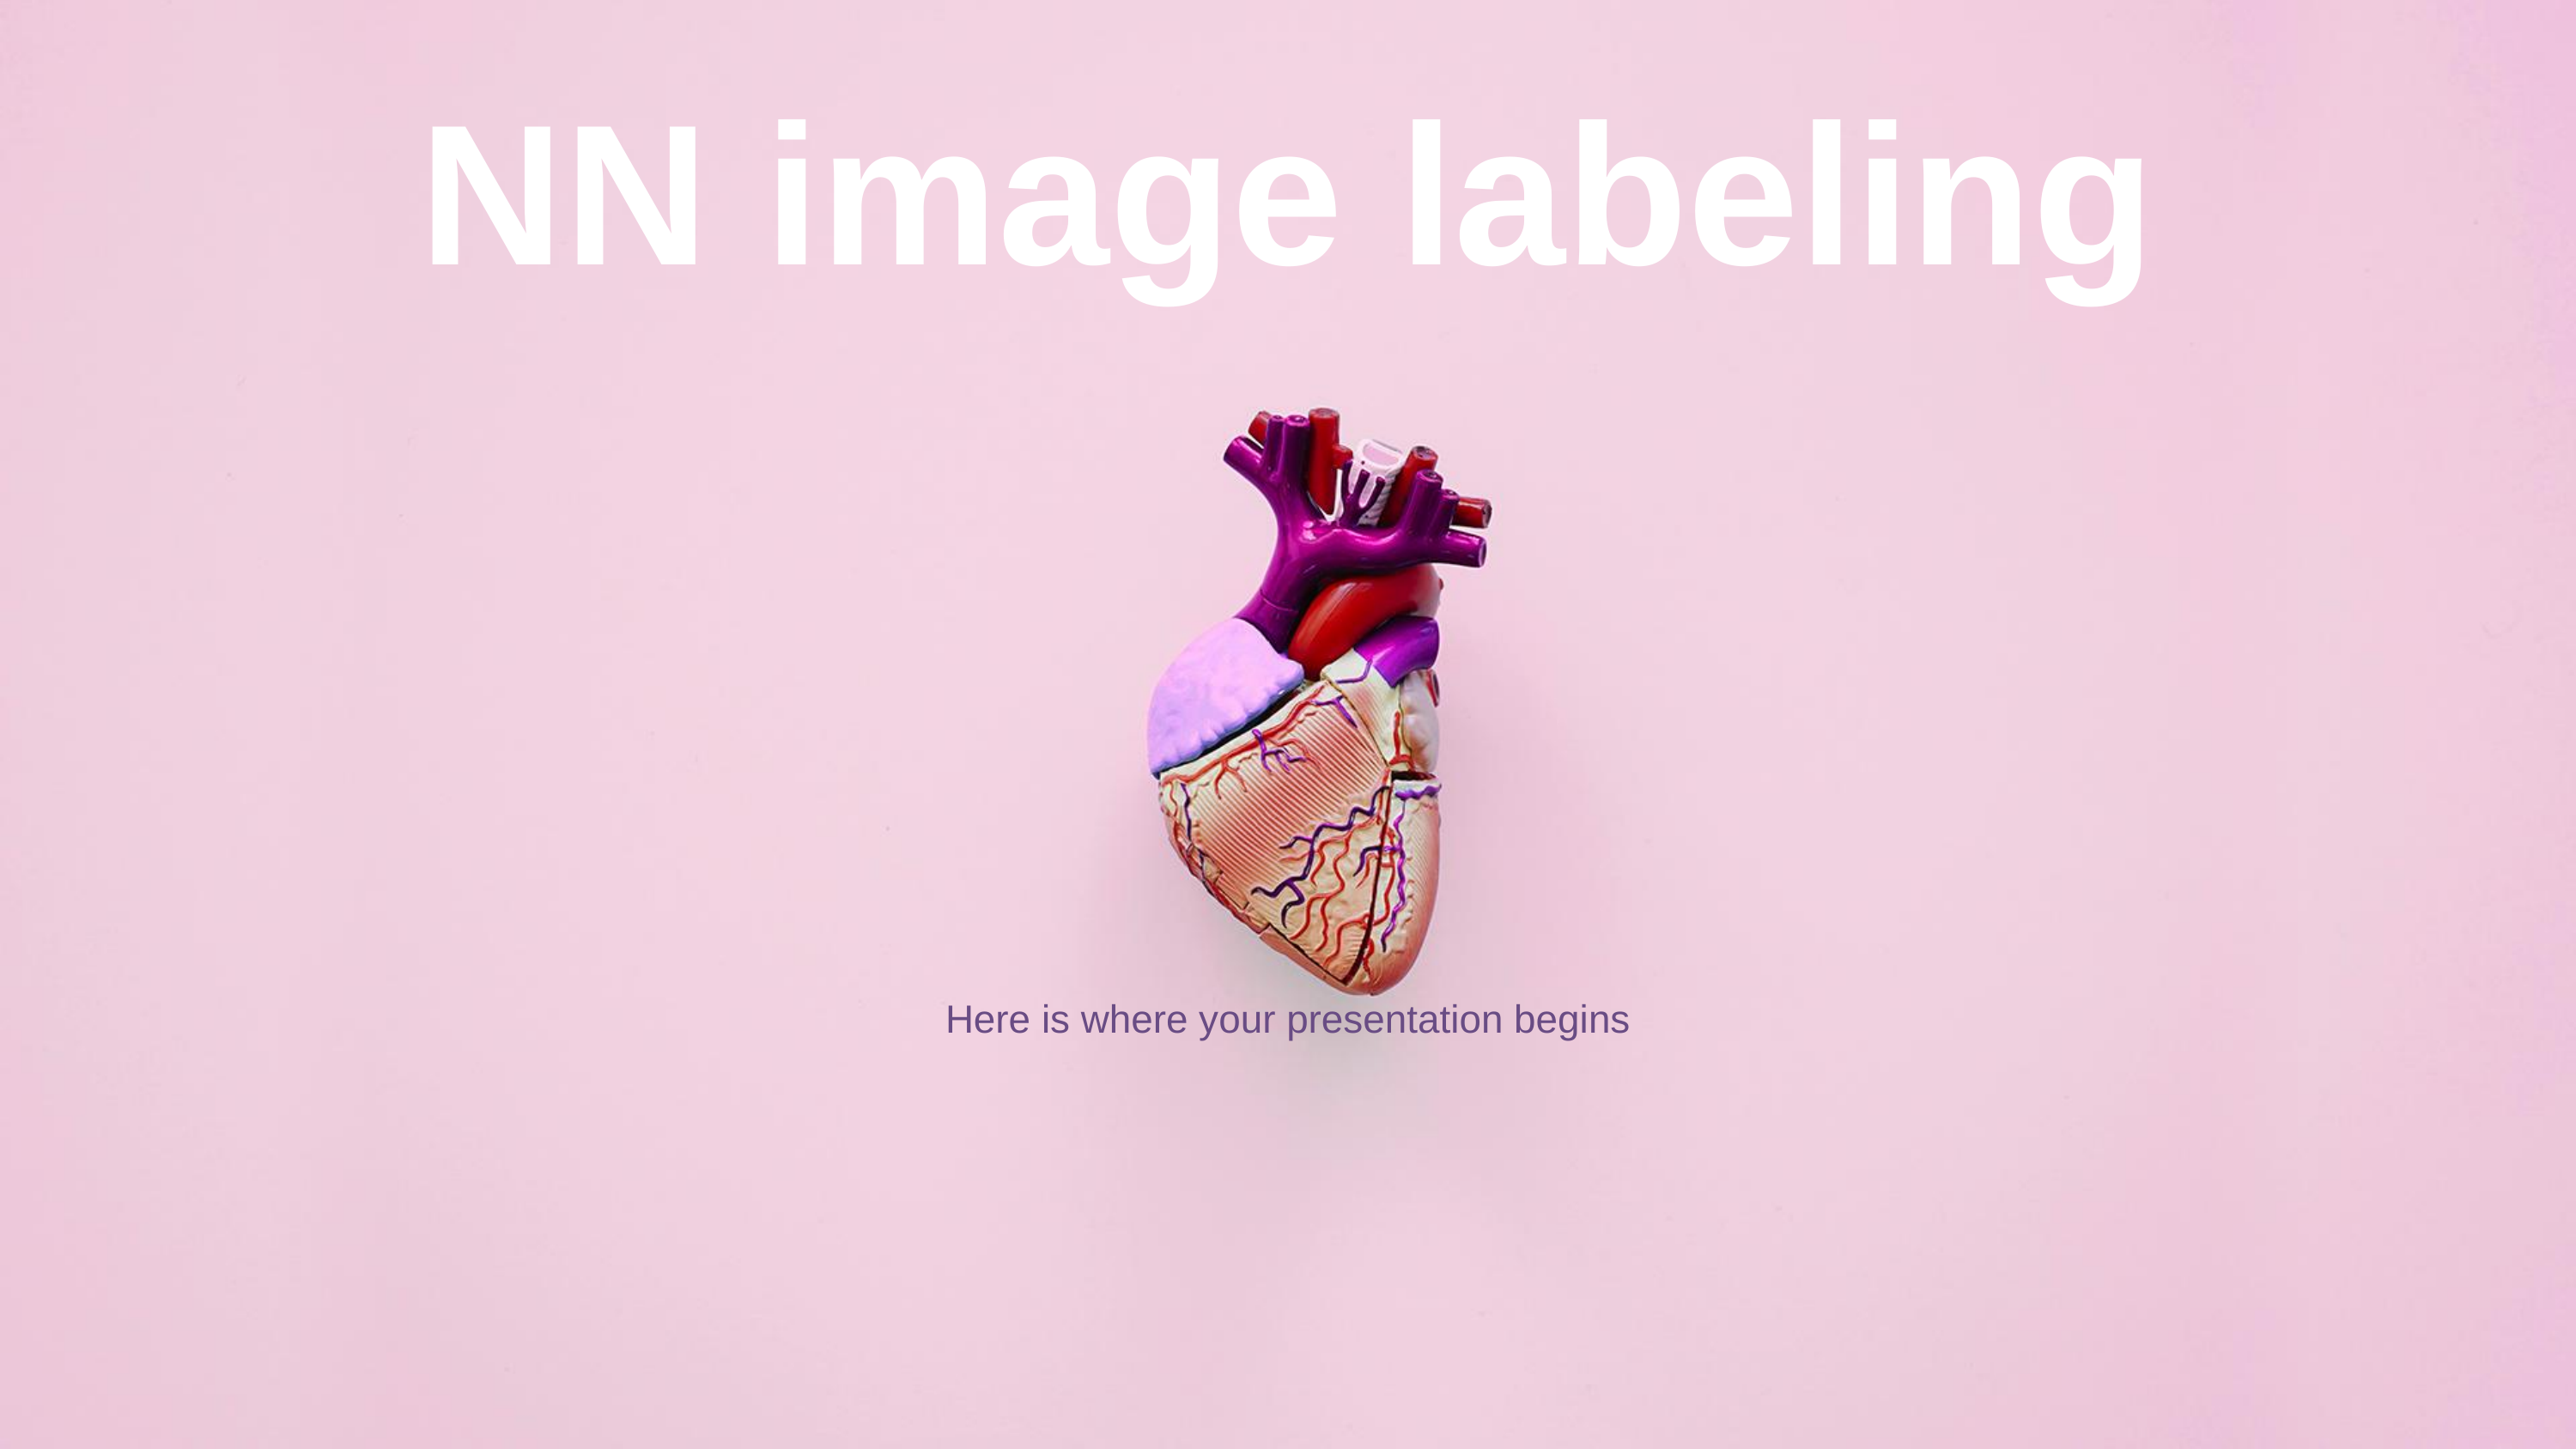

# NN image labeling
Here is where your presentation begins